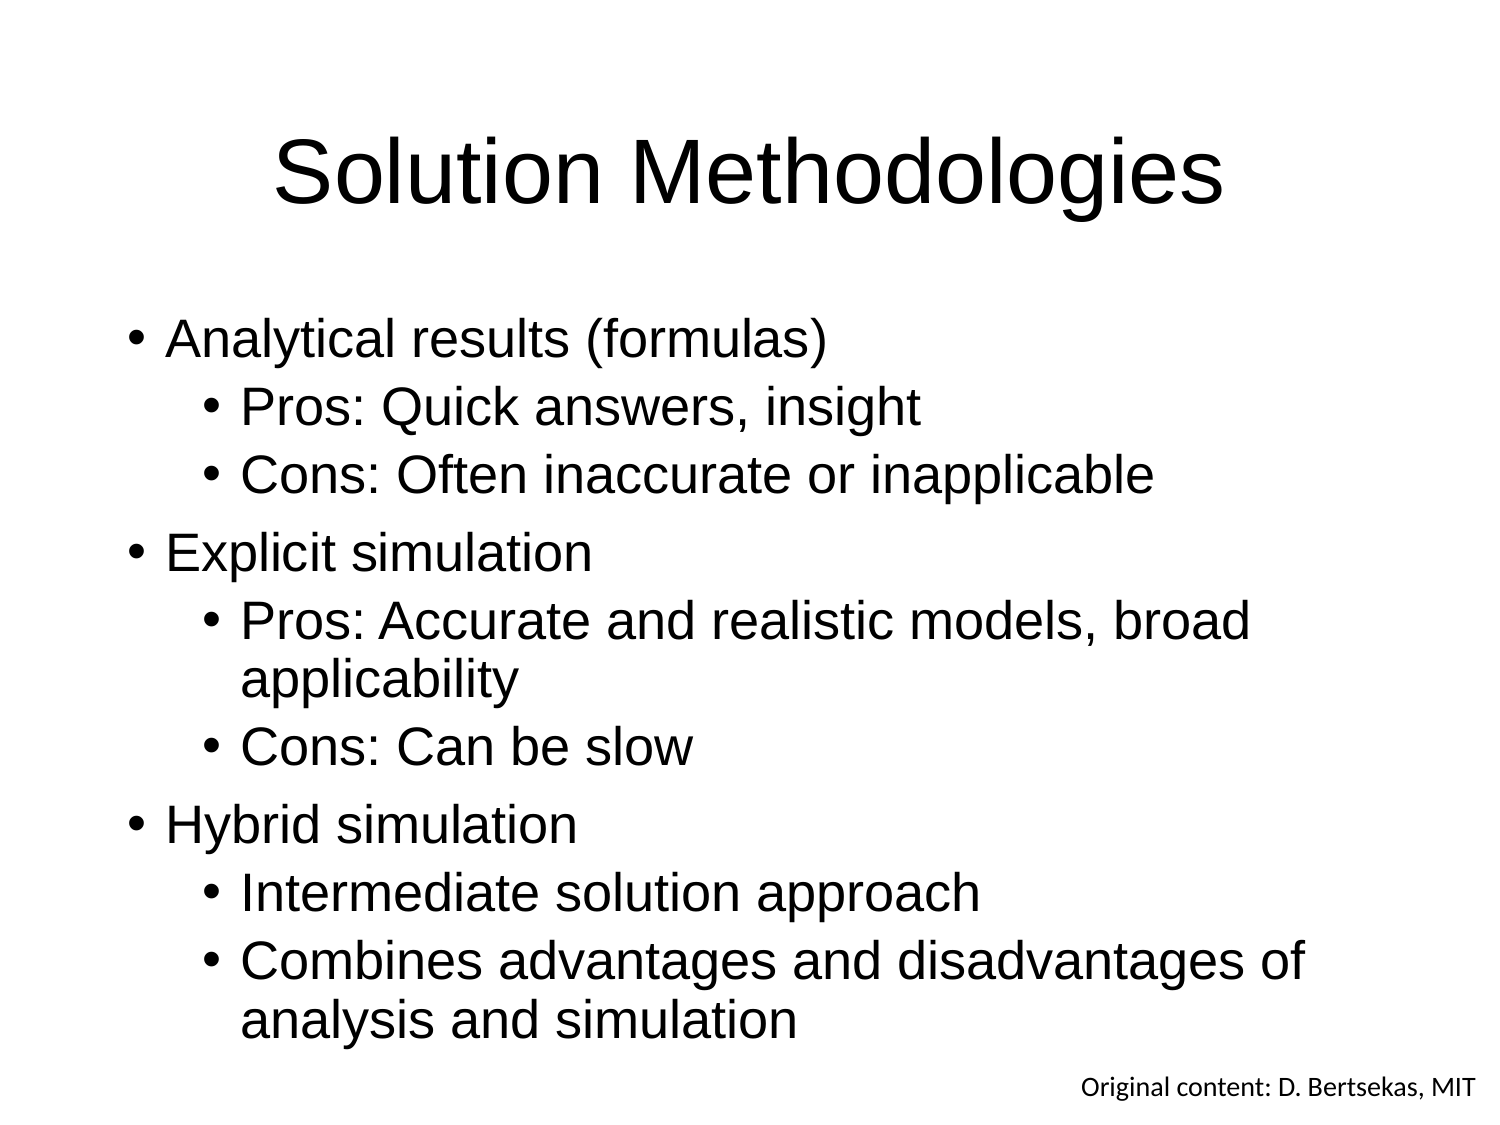

# Solution Methodologies
Analytical results (formulas)
Pros: Quick answers, insight
Cons: Often inaccurate or inapplicable
Explicit simulation
Pros: Accurate and realistic models, broad applicability
Cons: Can be slow
Hybrid simulation
Intermediate solution approach
Combines advantages and disadvantages of analysis and simulation
Original content: D. Bertsekas, MIT